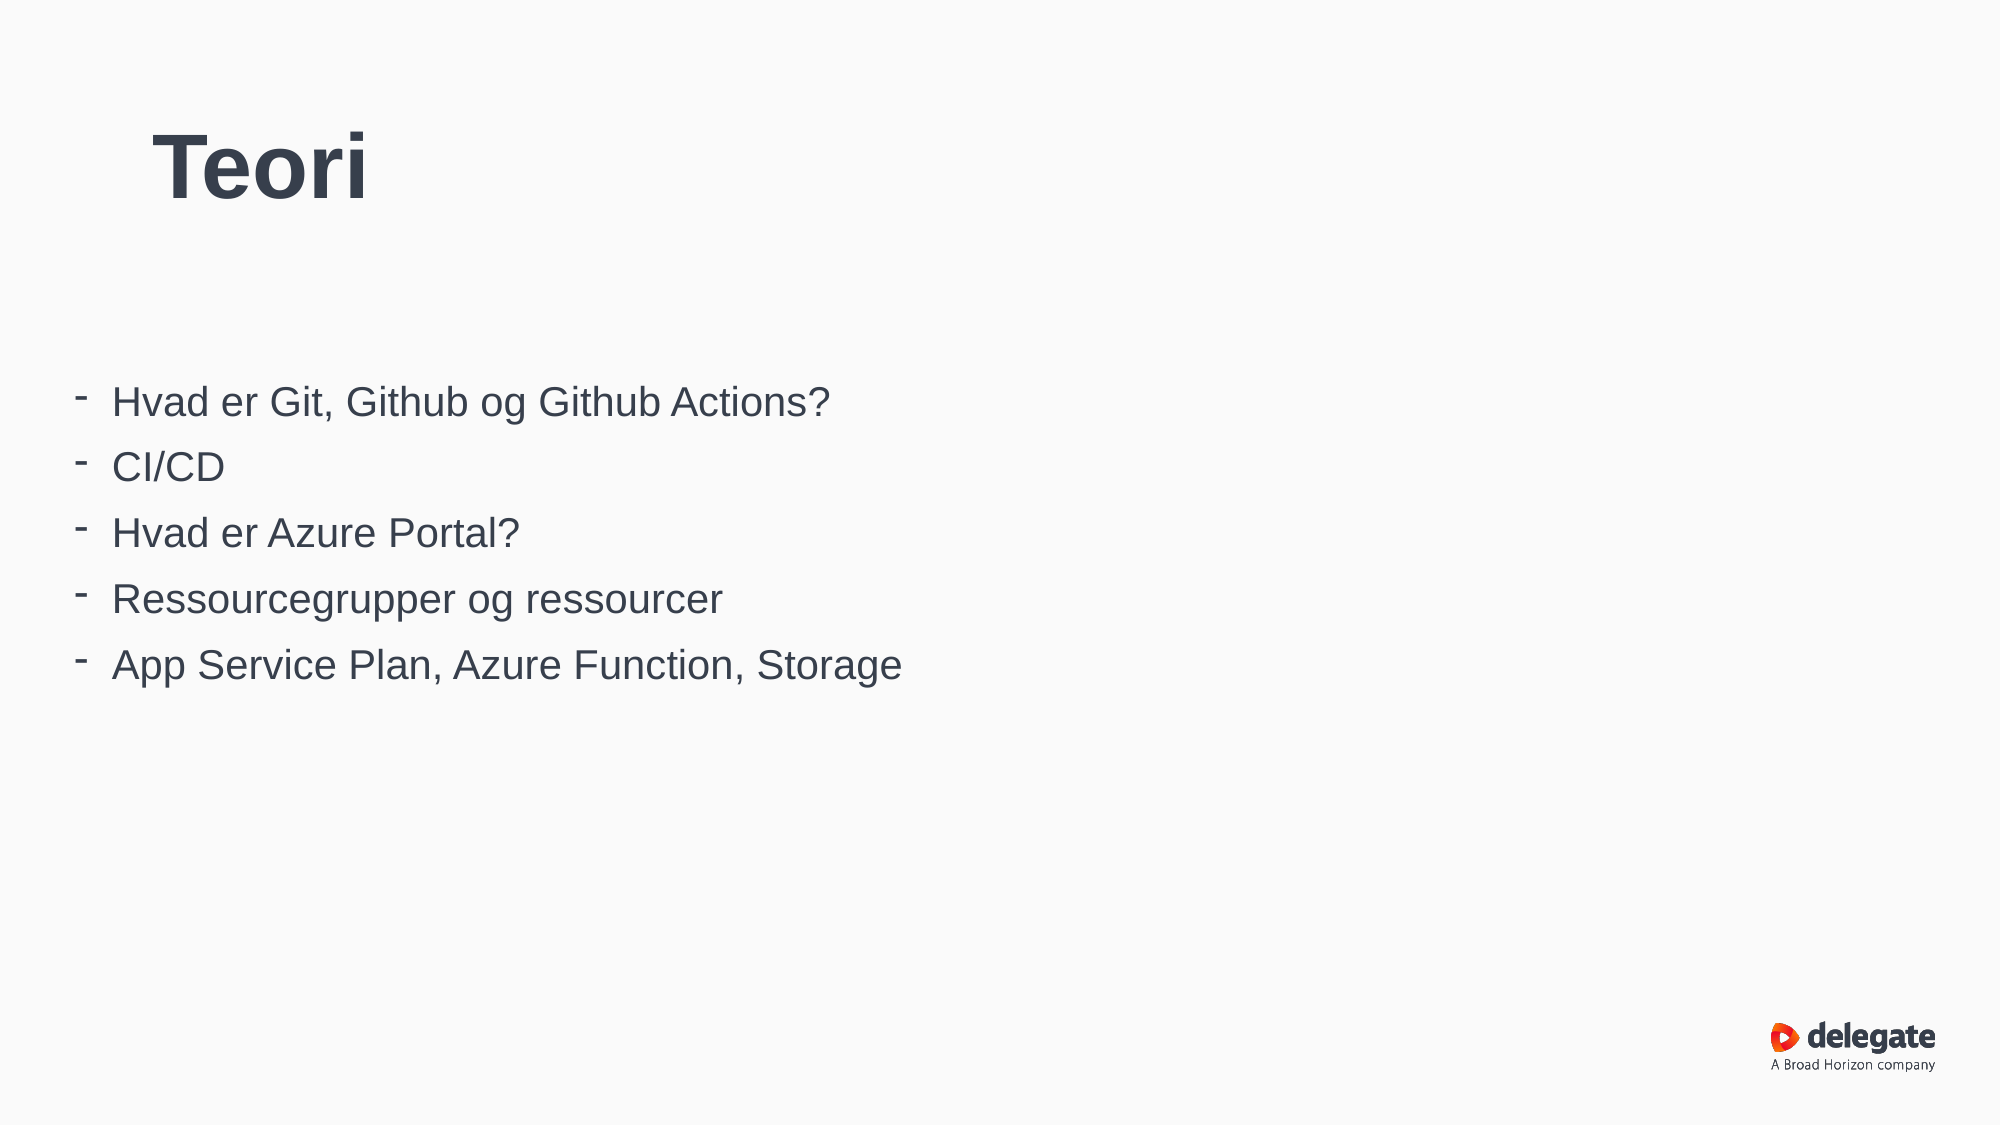

# Teori
Hvad er Git, Github og Github Actions?
CI/CD
Hvad er Azure Portal?
Ressourcegrupper og ressourcer
App Service Plan, Azure Function, Storage